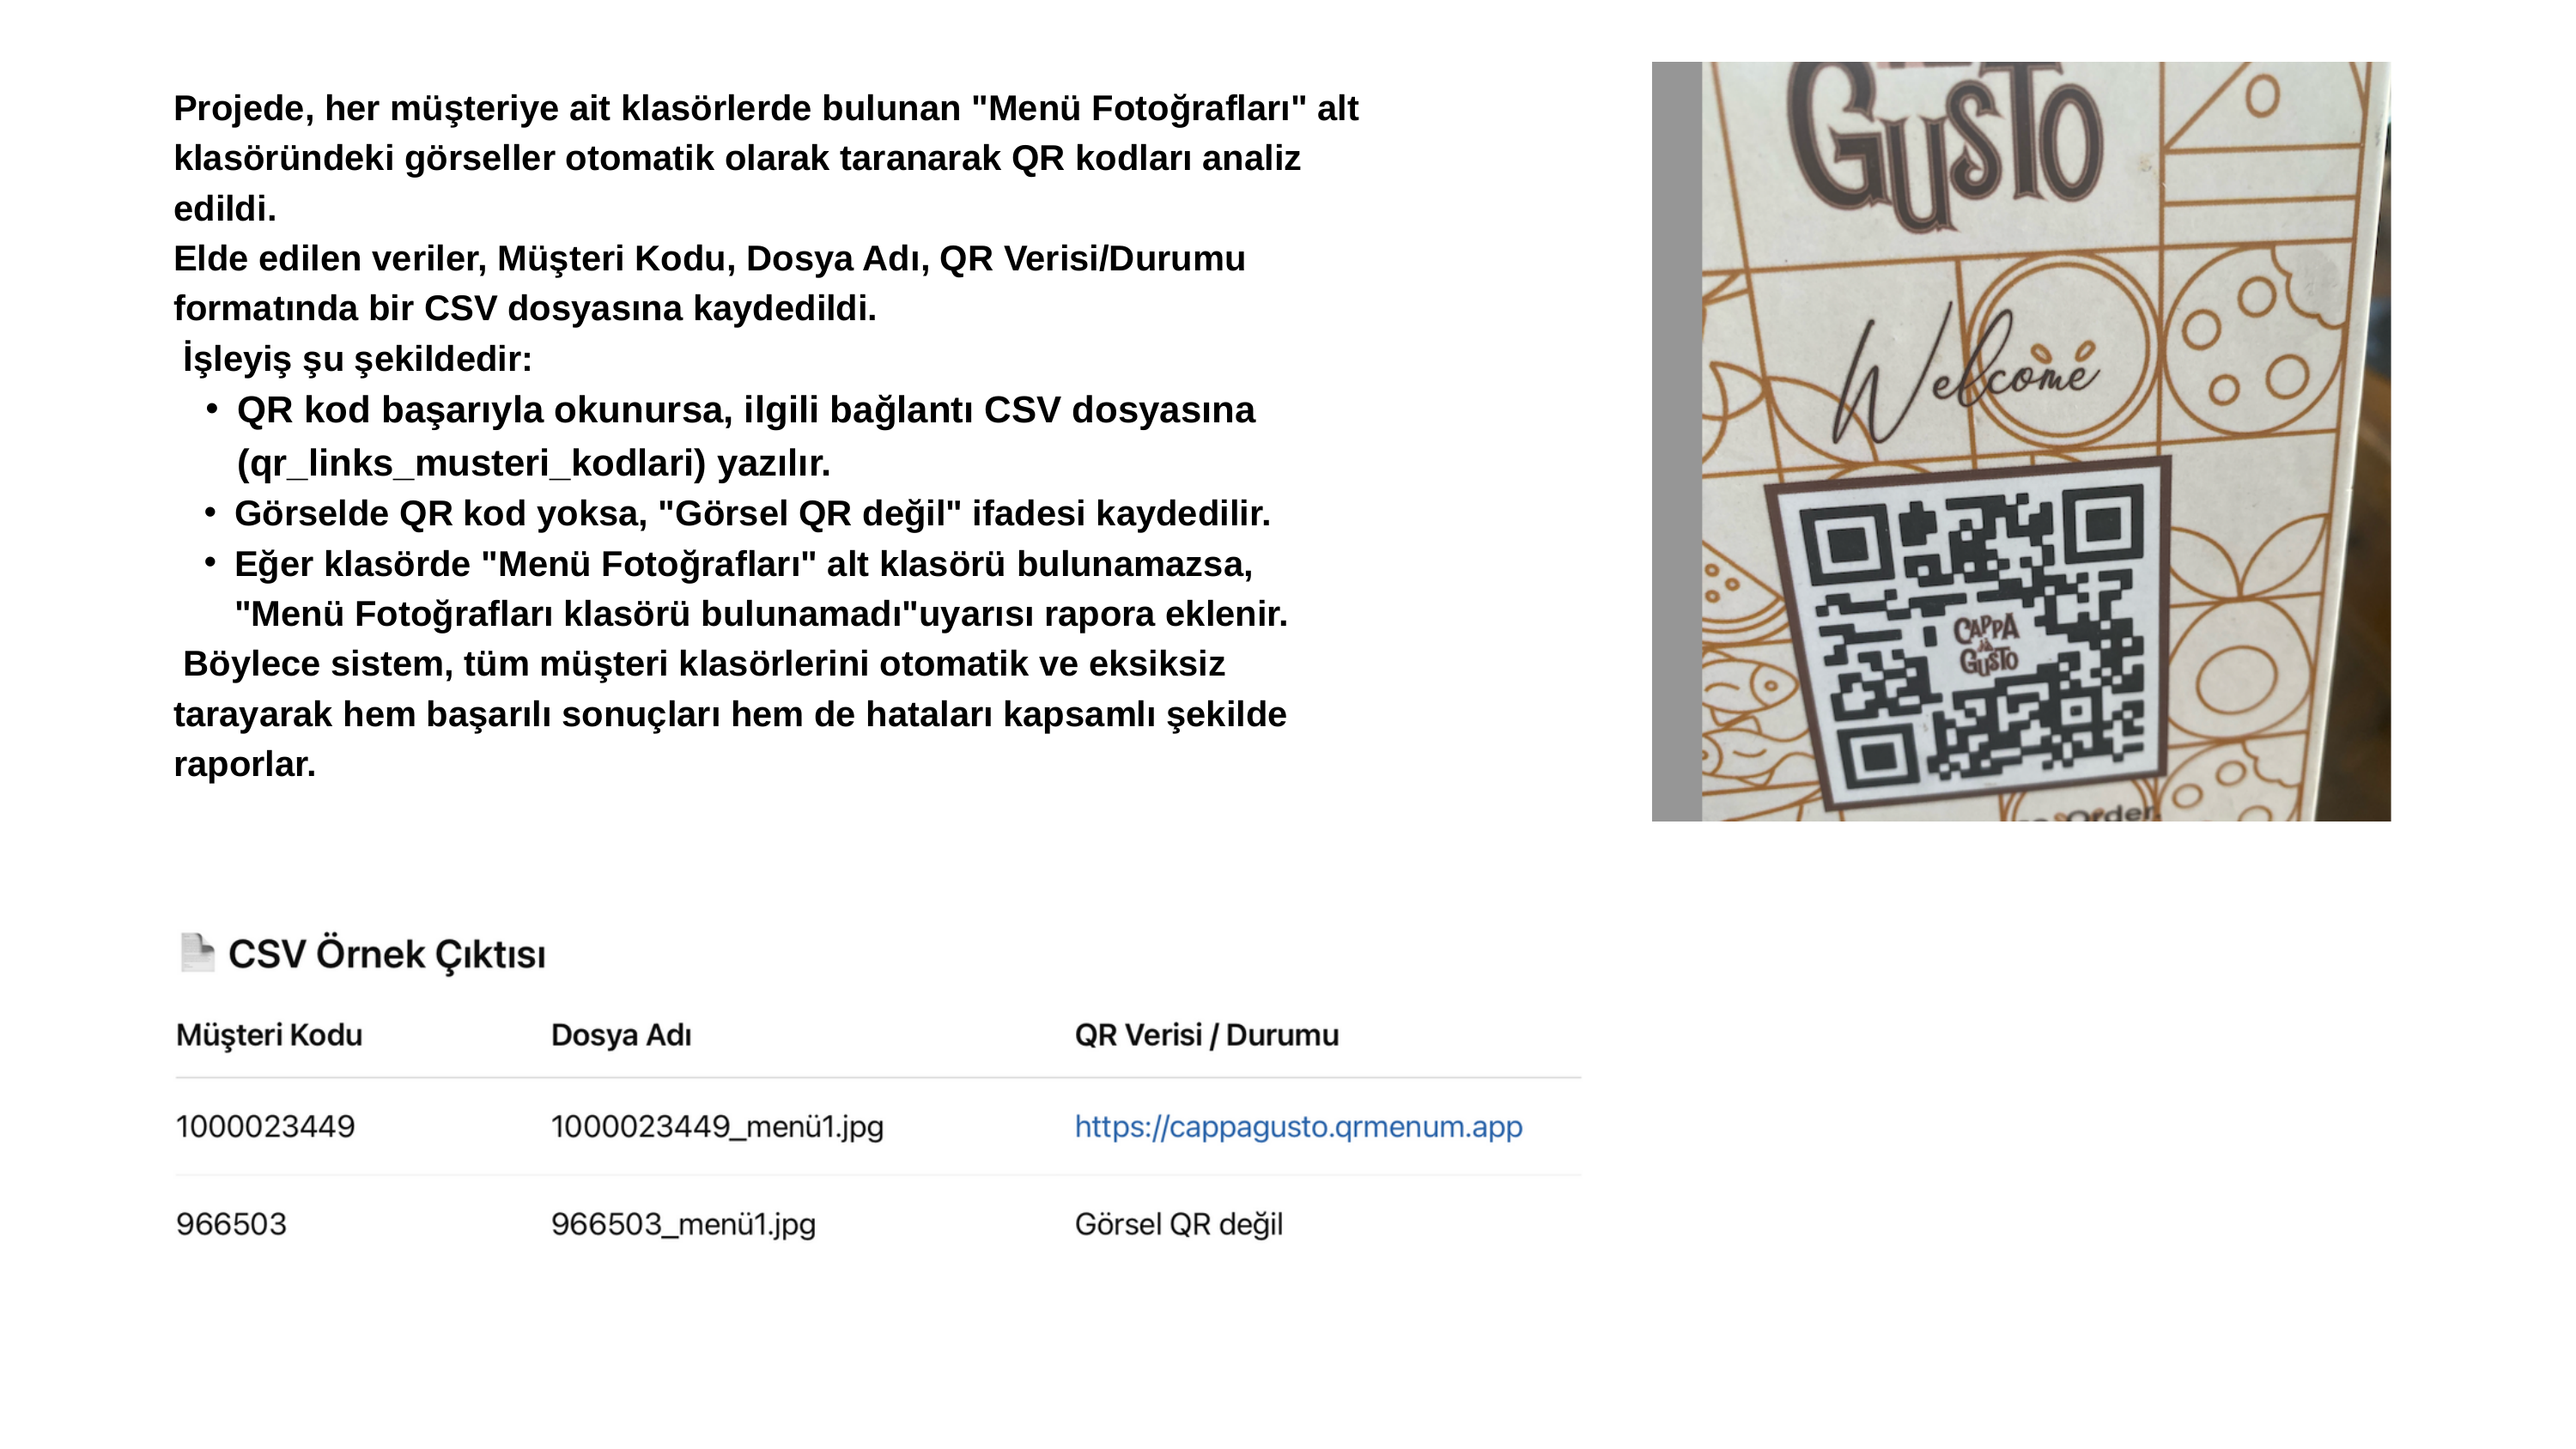

Projede, her müşteriye ait klasörlerde bulunan "Menü Fotoğrafları" alt klasöründeki görseller otomatik olarak taranarak QR kodları analiz edildi.
Elde edilen veriler, Müşteri Kodu, Dosya Adı, QR Verisi/Durumu formatında bir CSV dosyasına kaydedildi.
 İşleyiş şu şekildedir:
QR kod başarıyla okunursa, ilgili bağlantı CSV dosyasına  (qr_links_musteri_kodlari) yazılır.
Görselde QR kod yoksa, "Görsel QR değil" ifadesi kaydedilir.
Eğer klasörde "Menü Fotoğrafları" alt klasörü bulunamazsa, "Menü Fotoğrafları klasörü bulunamadı"uyarısı rapora eklenir.
 Böylece sistem, tüm müşteri klasörlerini otomatik ve eksiksiz tarayarak hem başarılı sonuçları hem de hataları kapsamlı şekilde raporlar.